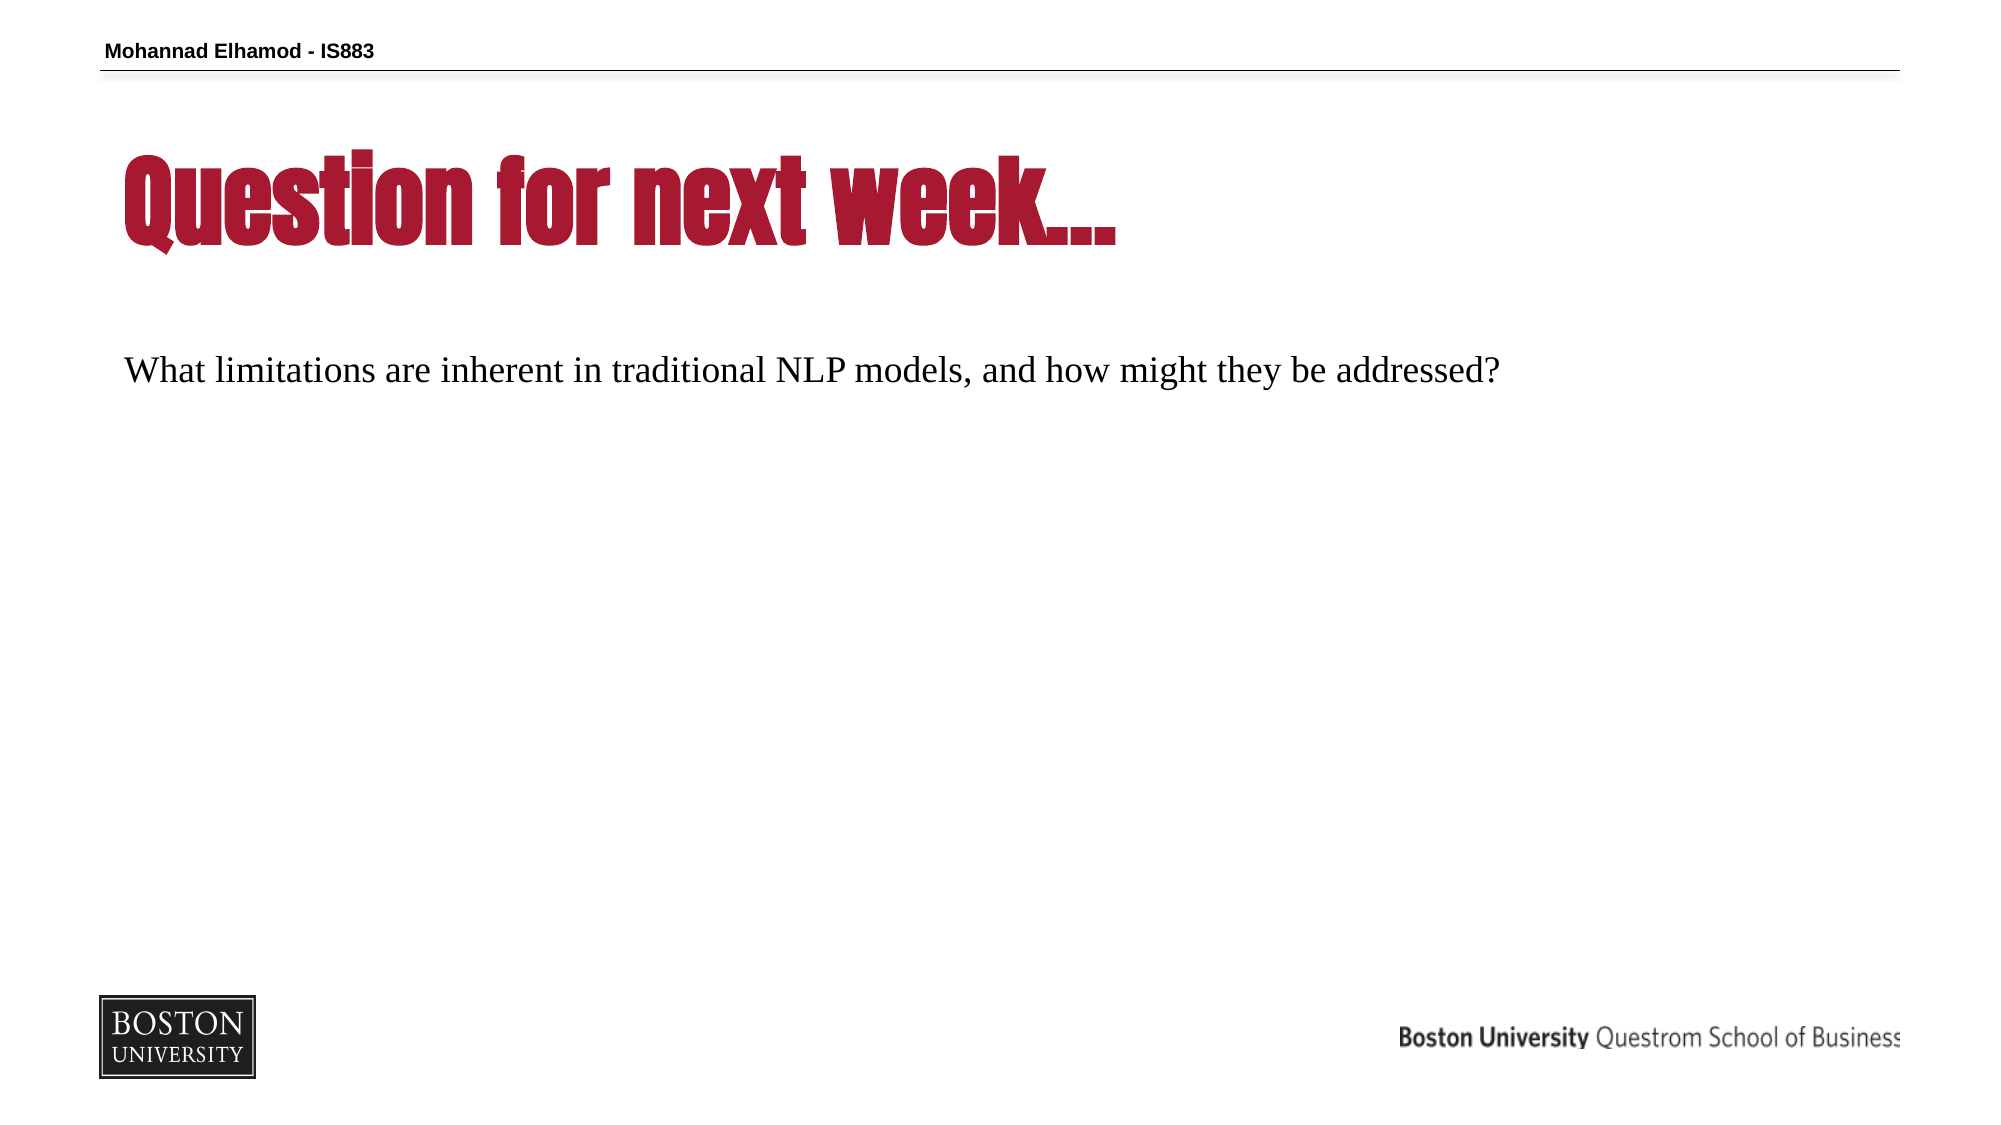

Mohannad Elhamod - IS883
# Question for next week…
What limitations are inherent in traditional NLP models, and how might they be addressed?